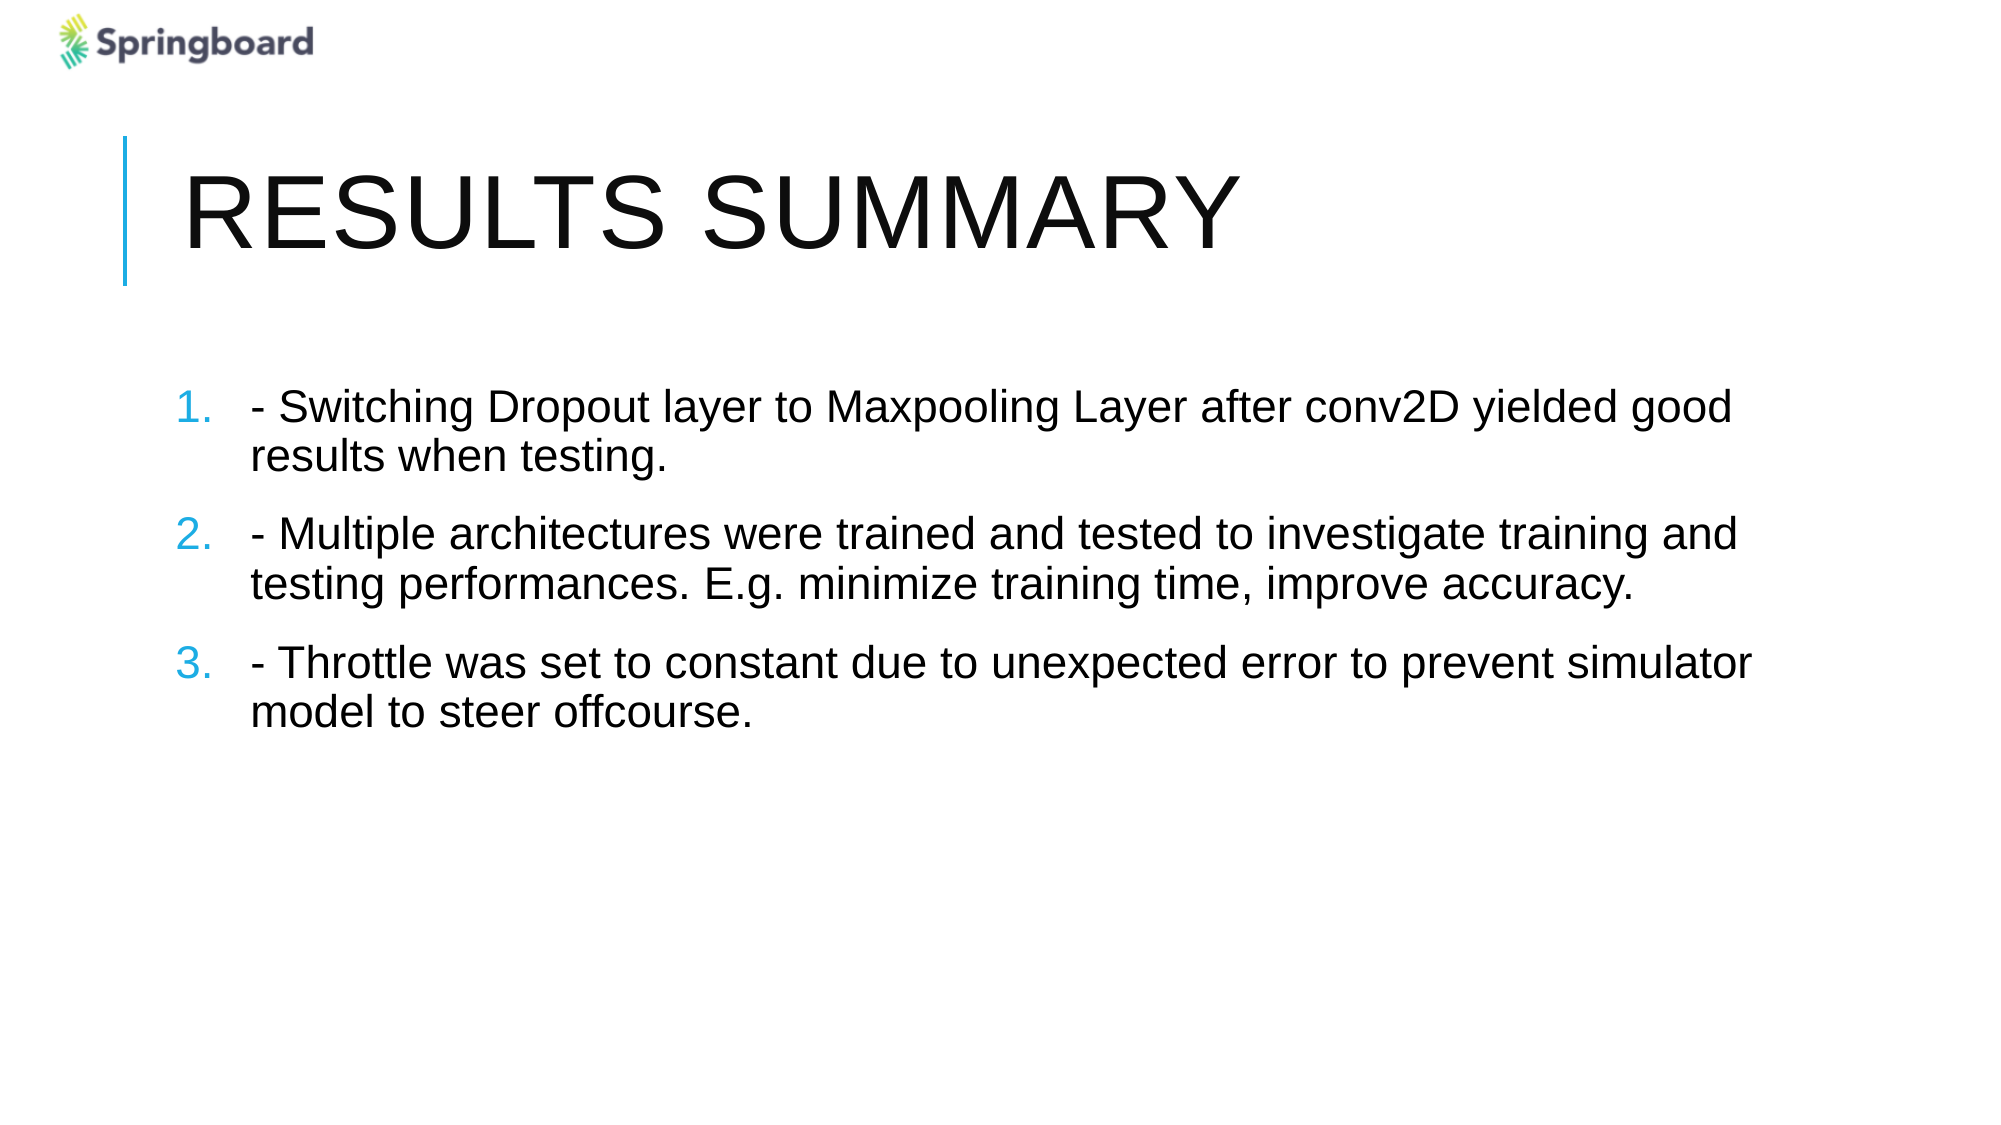

# Results SUMMARY
- Switching Dropout layer to Maxpooling Layer after conv2D yielded good results when testing.
- Multiple architectures were trained and tested to investigate training and testing performances. E.g. minimize training time, improve accuracy.
- Throttle was set to constant due to unexpected error to prevent simulator model to steer offcourse.